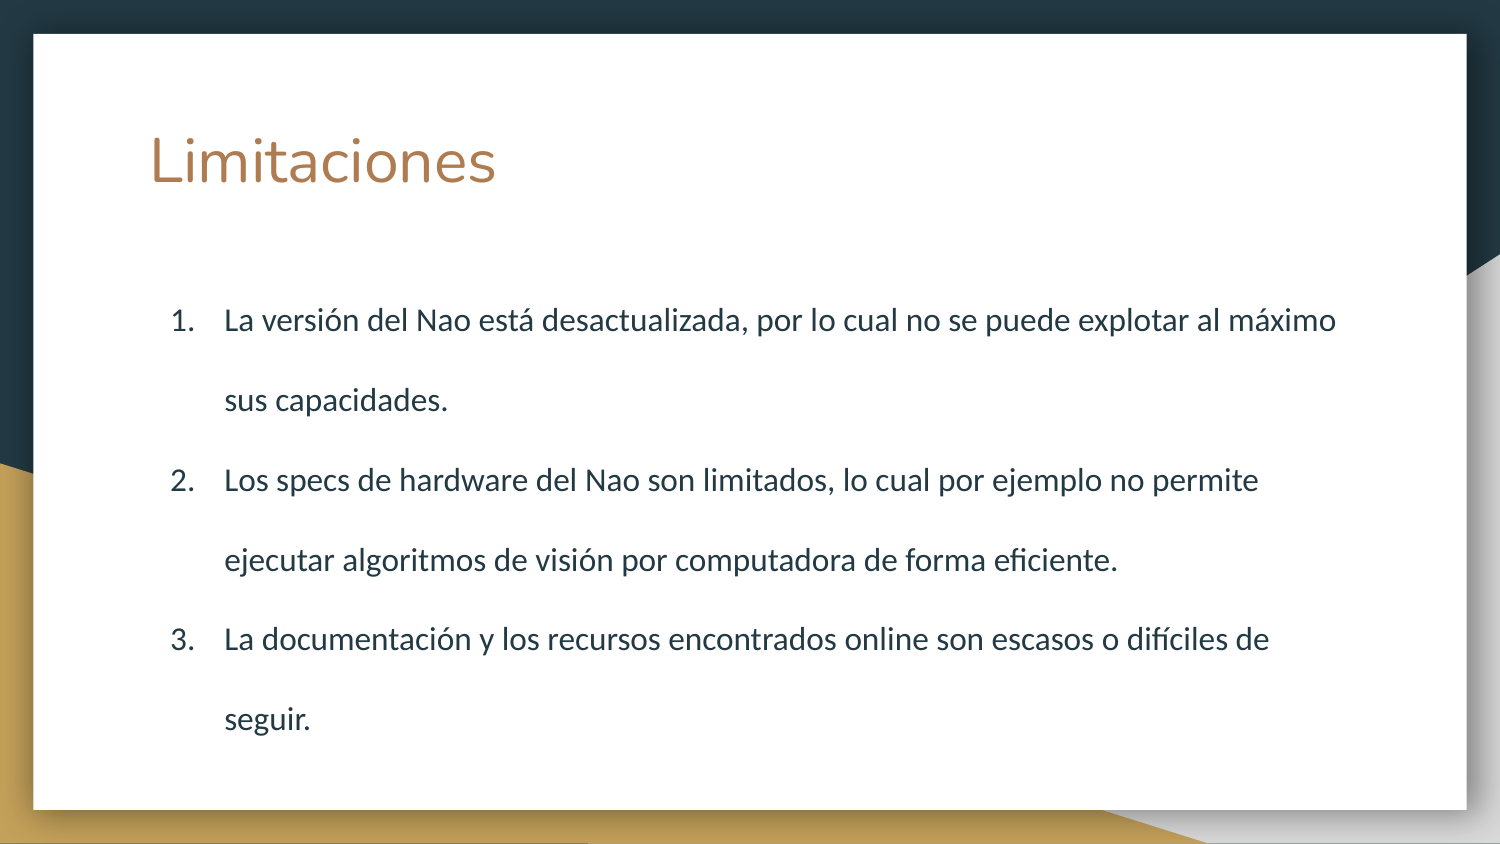

# Limitaciones
La versión del Nao está desactualizada, por lo cual no se puede explotar al máximo sus capacidades.
Los specs de hardware del Nao son limitados, lo cual por ejemplo no permite ejecutar algoritmos de visión por computadora de forma eficiente.
La documentación y los recursos encontrados online son escasos o difíciles de seguir.